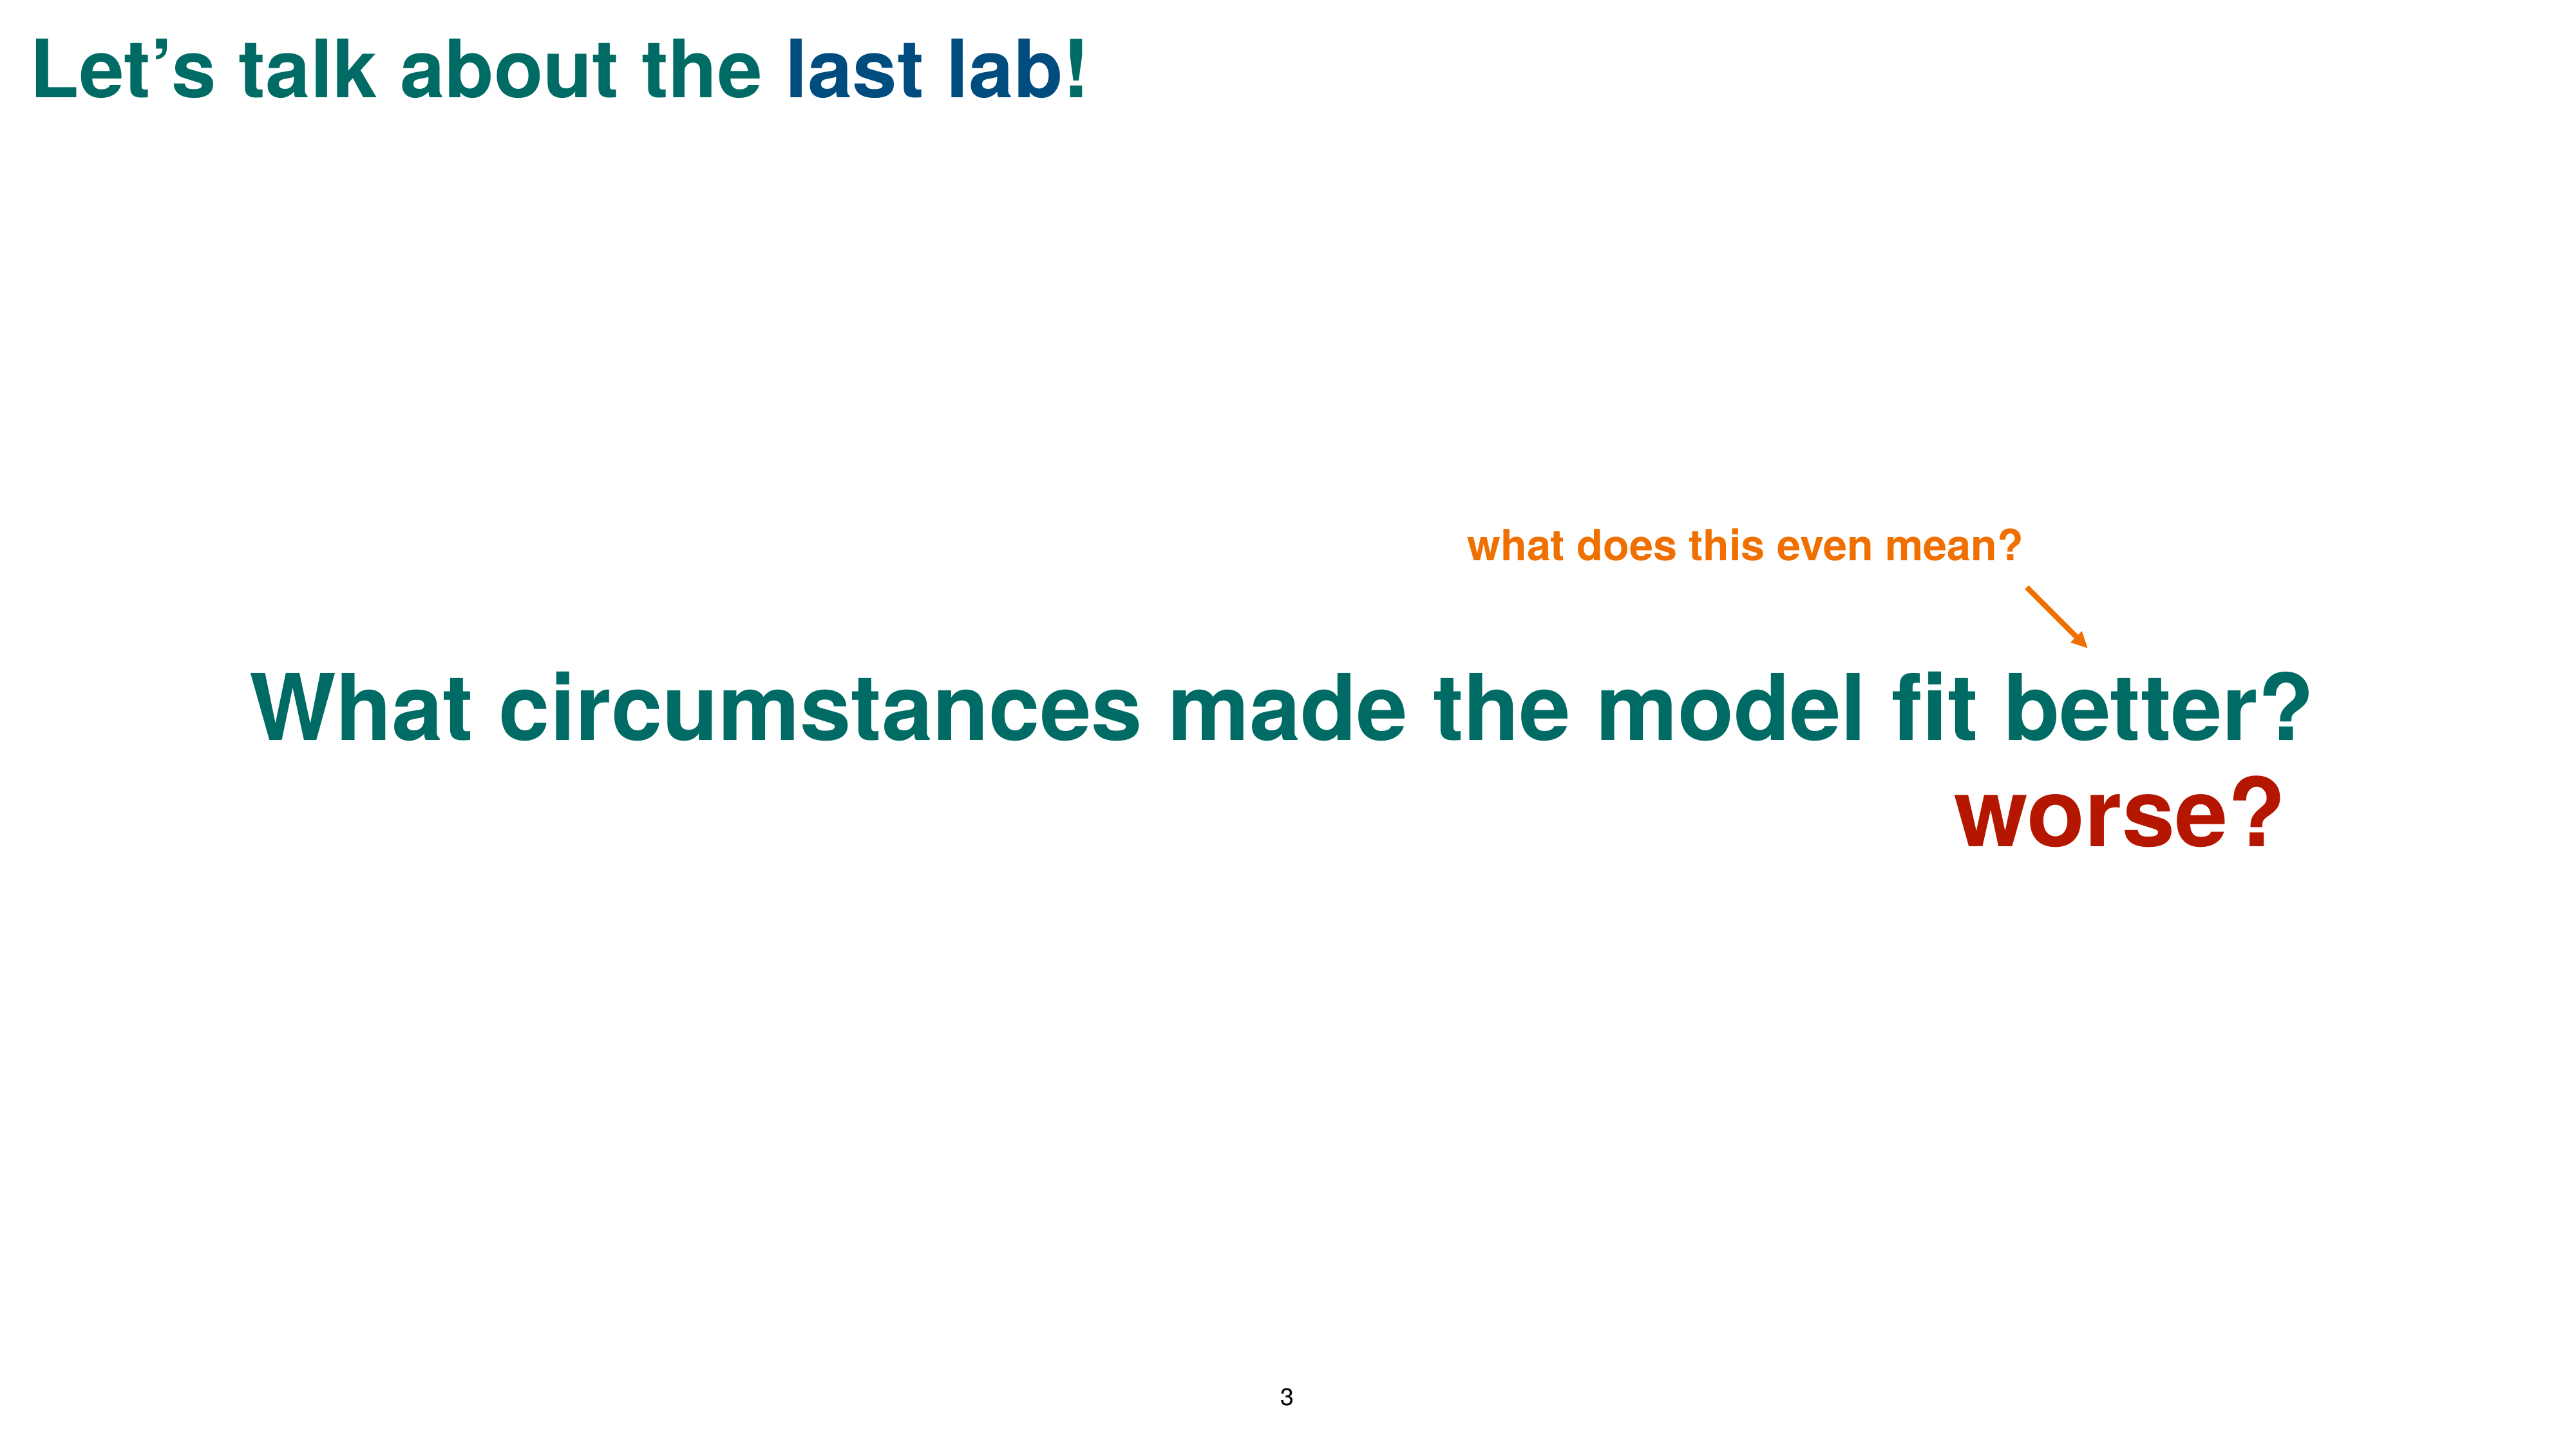

Let’s talk about the last lab!
what does this even mean?
What circumstances made the model fit better?
worse?
3